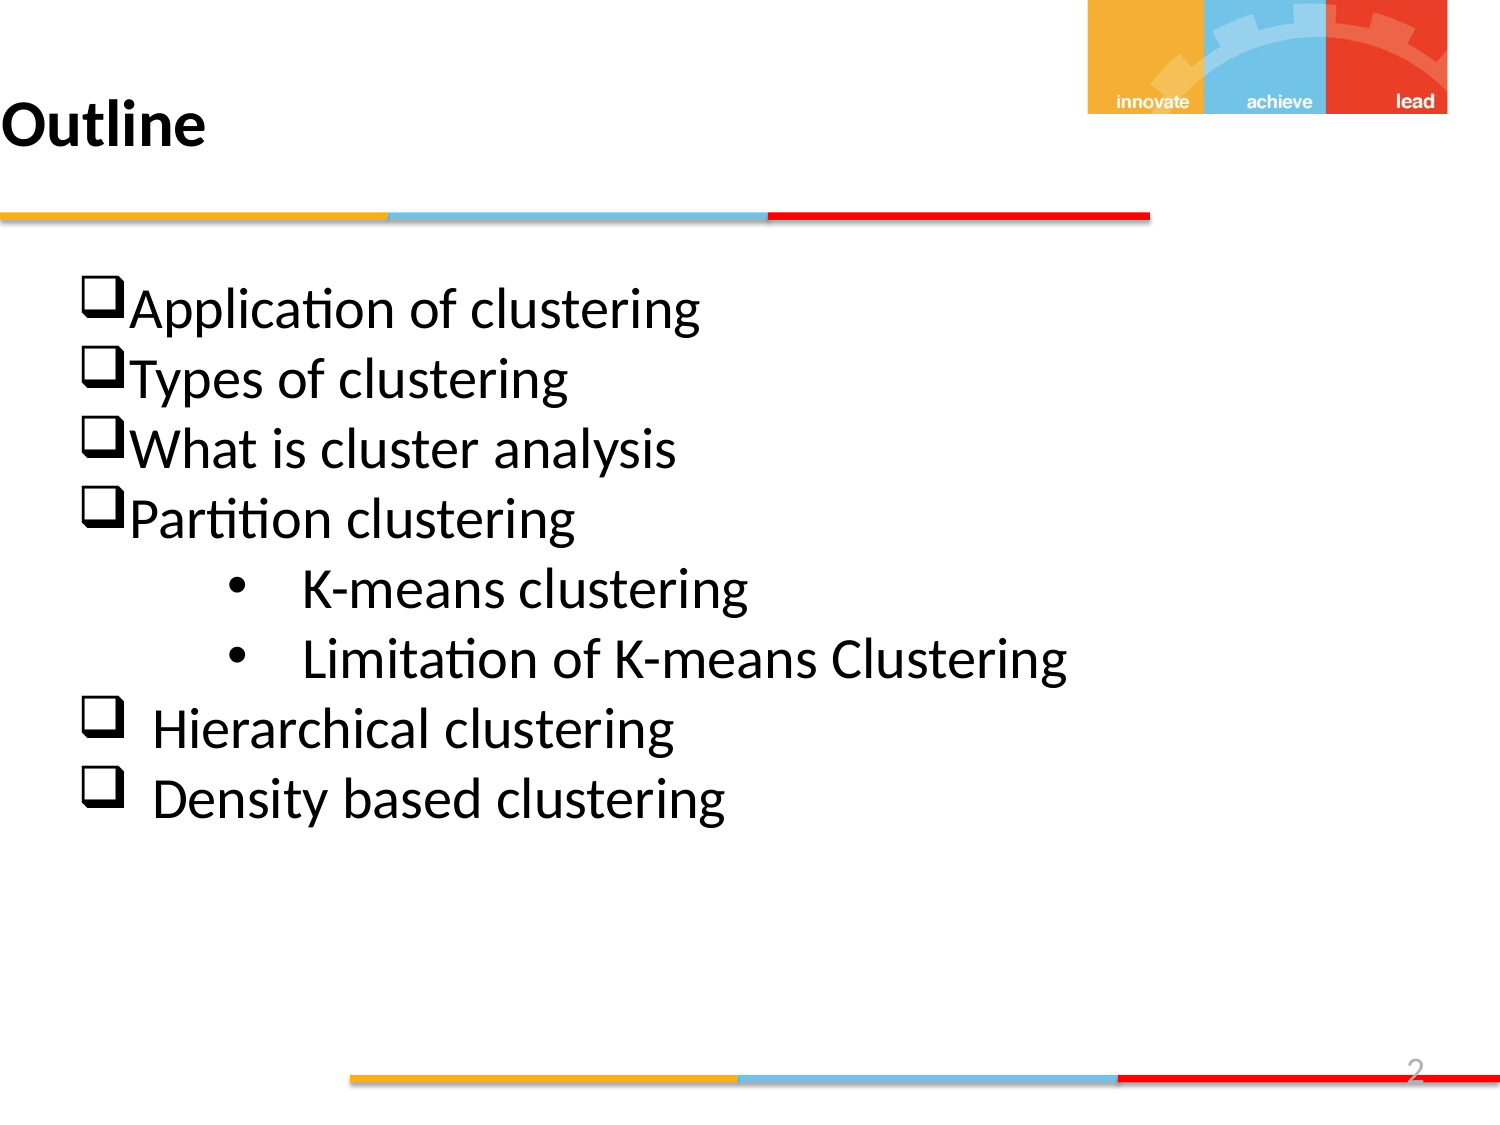

# Outline
Application of clustering
Types of clustering
What is cluster analysis
Partition clustering
K-means clustering
Limitation of K-means Clustering
Hierarchical clustering
Density based clustering

2